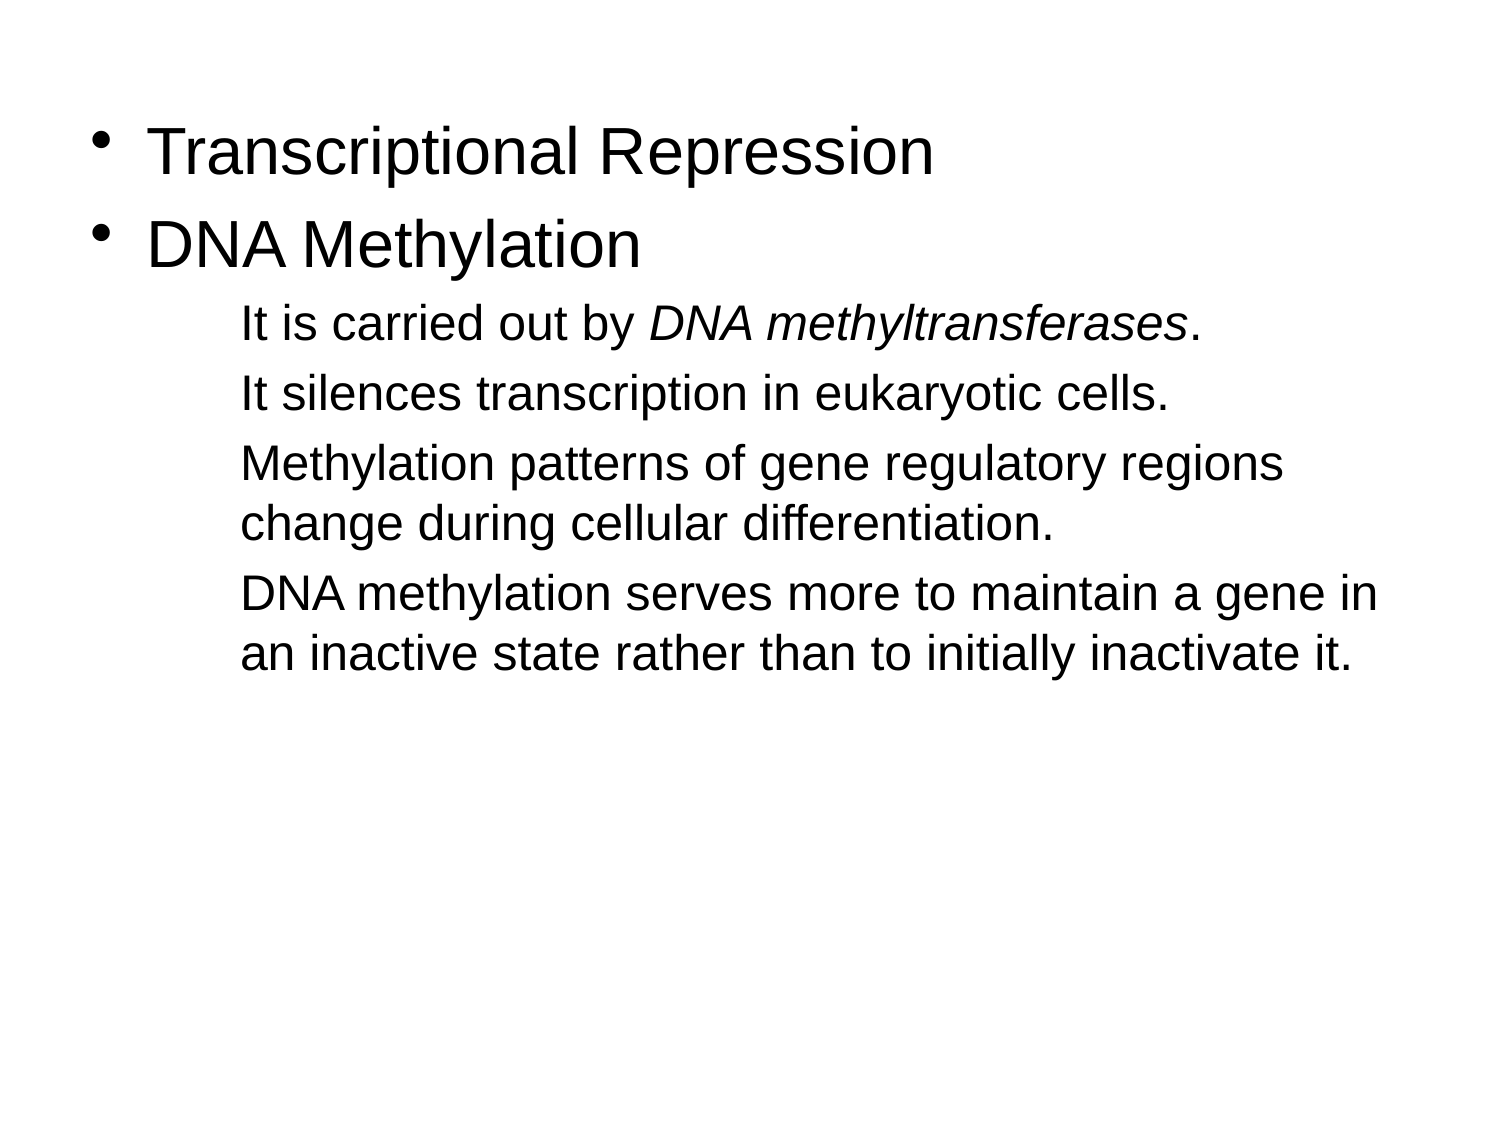

Transcriptional Repression
DNA Methylation
It is carried out by DNA methyltransferases.
It silences transcription in eukaryotic cells.
Methylation patterns of gene regulatory regions change during cellular differentiation.
DNA methylation serves more to maintain a gene in an inactive state rather than to initially inactivate it.